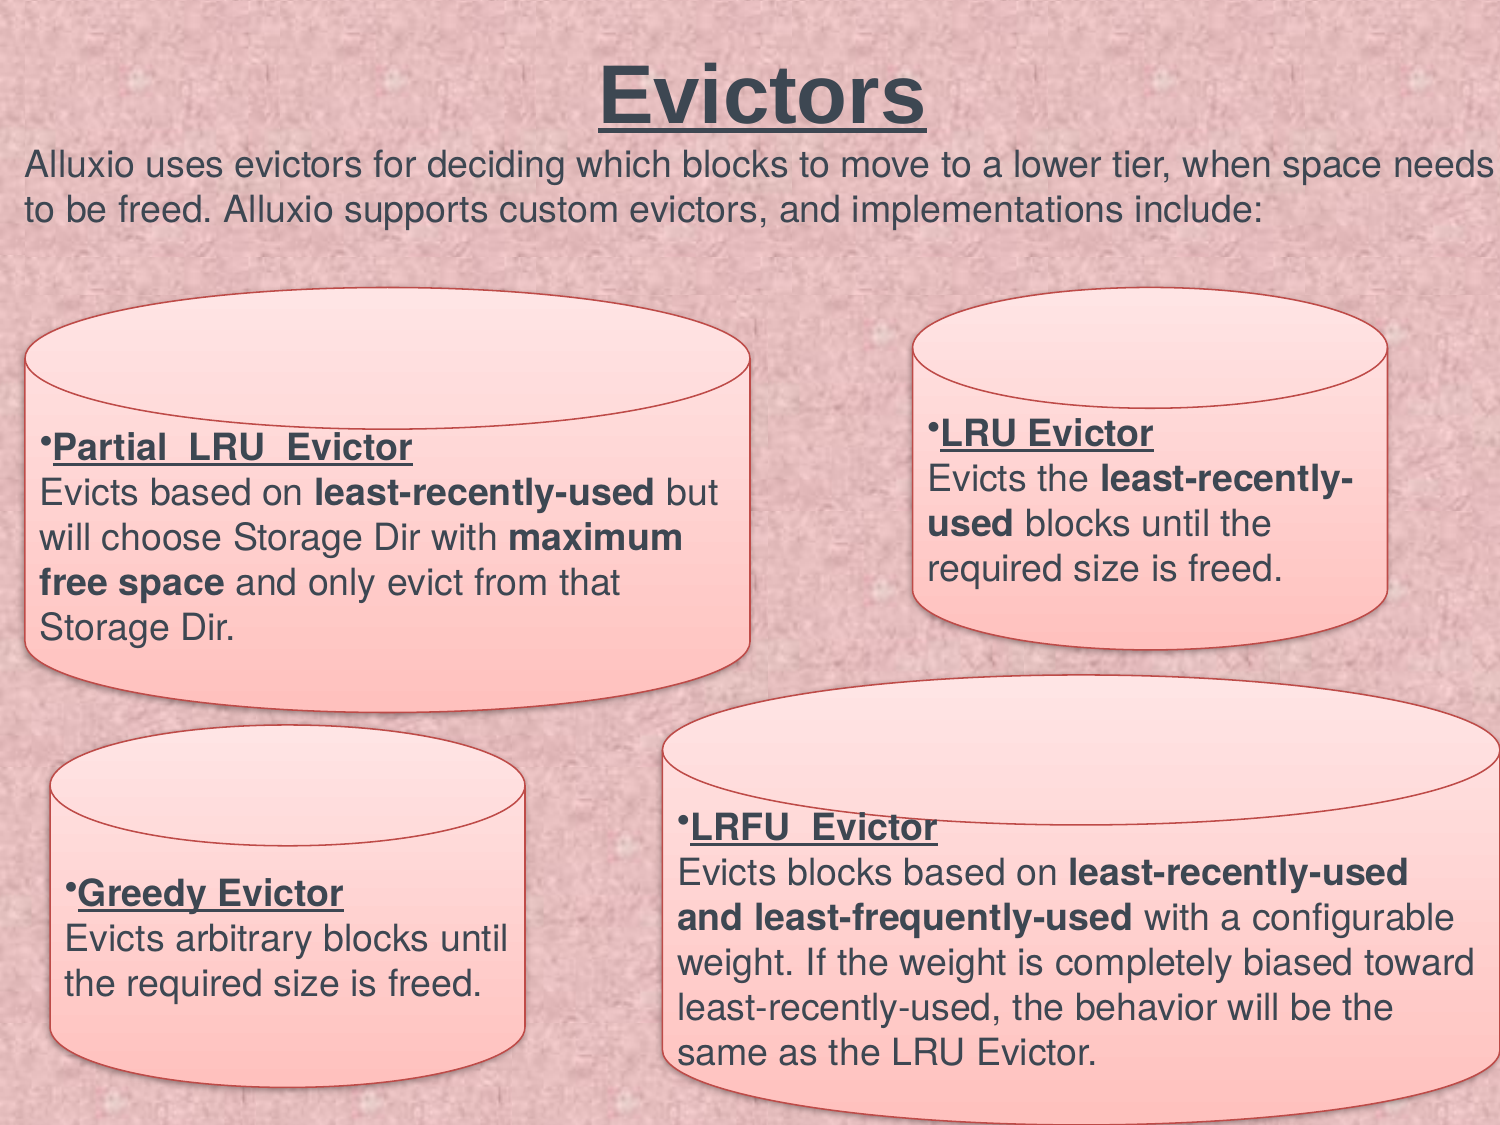

Evictors
Alluxio uses evictors for deciding which blocks to move to a lower tier, when space needs to be freed. Alluxio supports custom evictors, and implementations include:

Partial  LRU  Evictor
Evicts based on least-recently-used but will choose Storage Dir with maximum free space and only evict from that Storage Dir.
LRU Evictor
Evicts the least-recently-used blocks until the required size is freed.
LRFU  Evictor
Evicts blocks based on least-recently-used and least-frequently-used with a configurable weight. If the weight is completely biased toward least-recently-used, the behavior will be the same as the LRU Evictor.
Greedy Evictor
Evicts arbitrary blocks until the required size is freed.